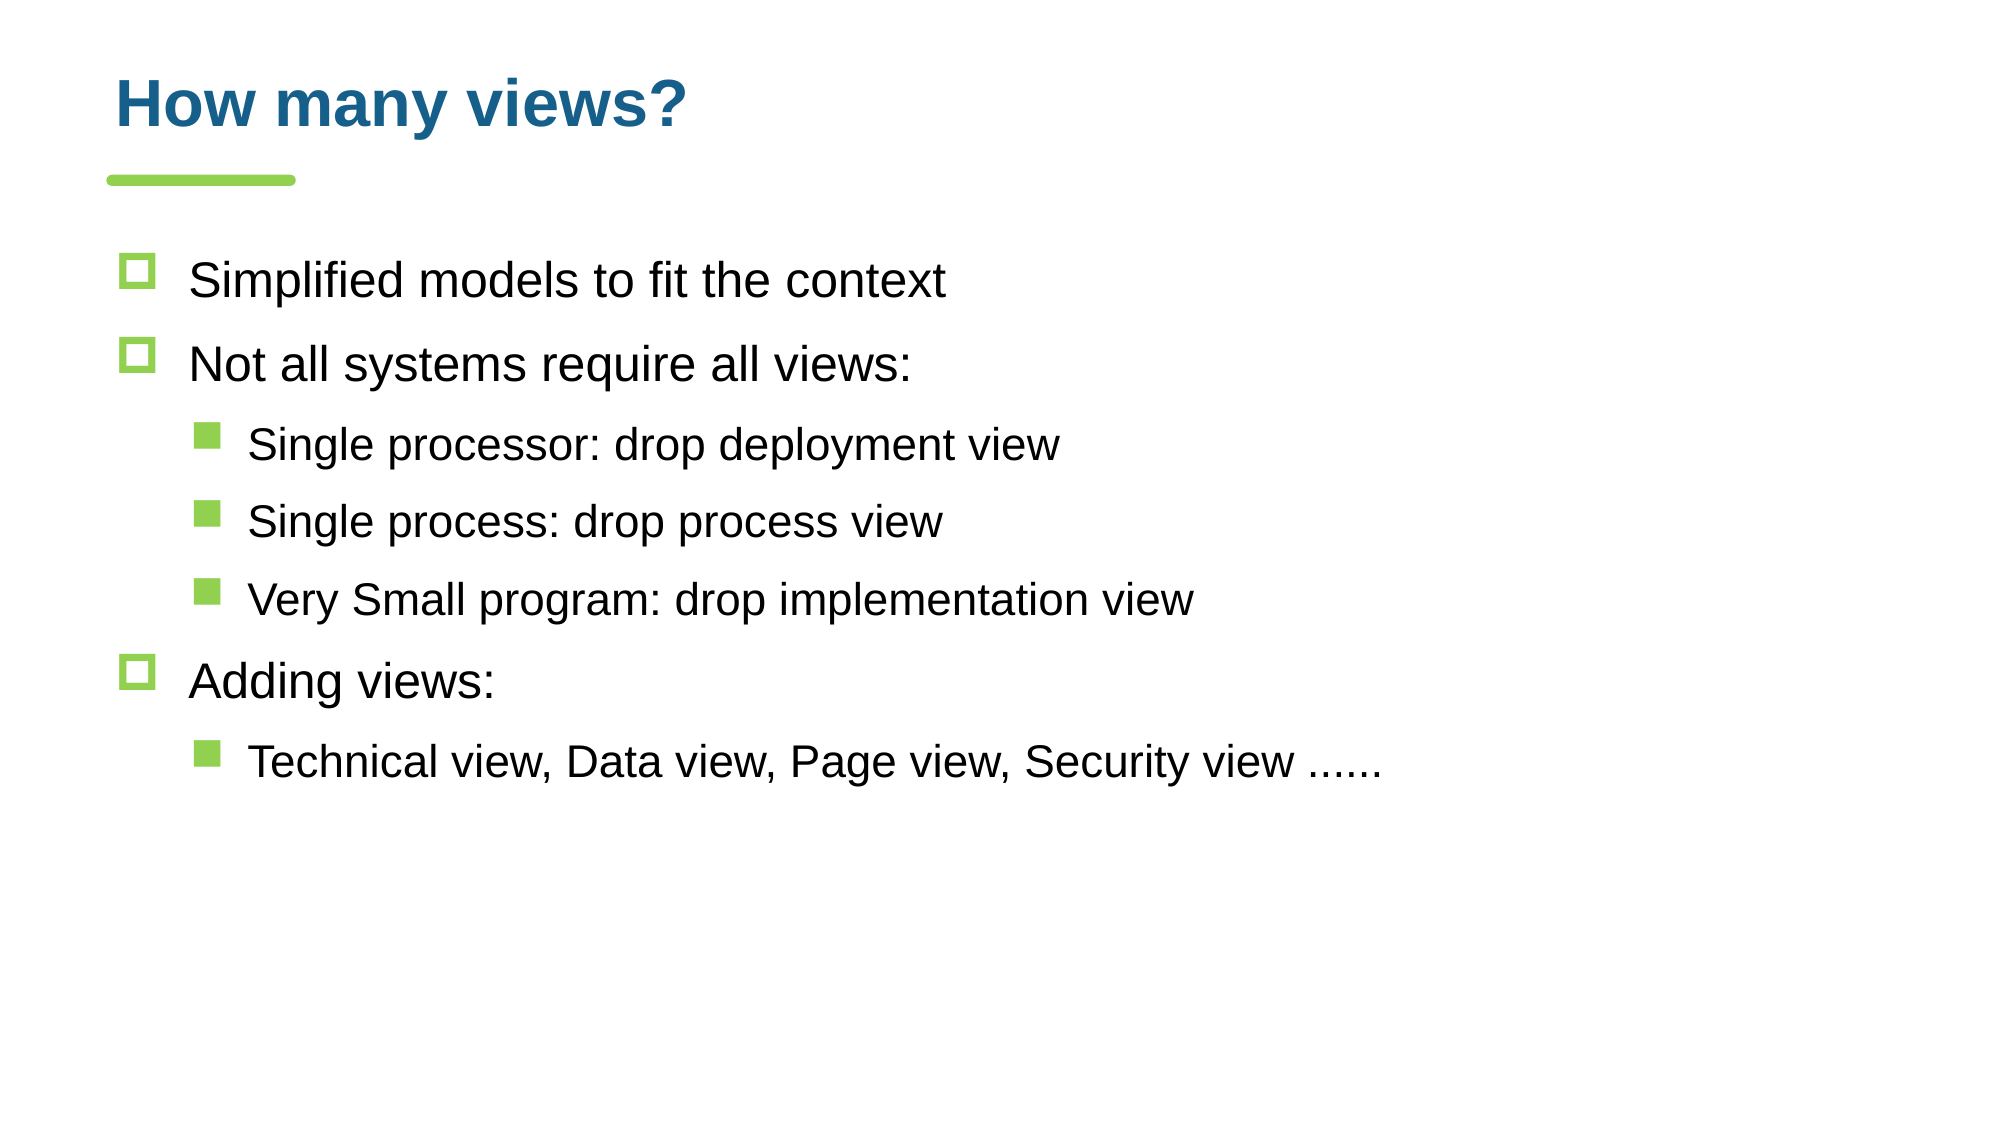

# How many views?
Simplified models to fit the context
Not all systems require all views:
Single processor: drop deployment view
Single process: drop process view
Very Small program: drop implementation view
Adding views:
Technical view, Data view, Page view, Security view ......
102